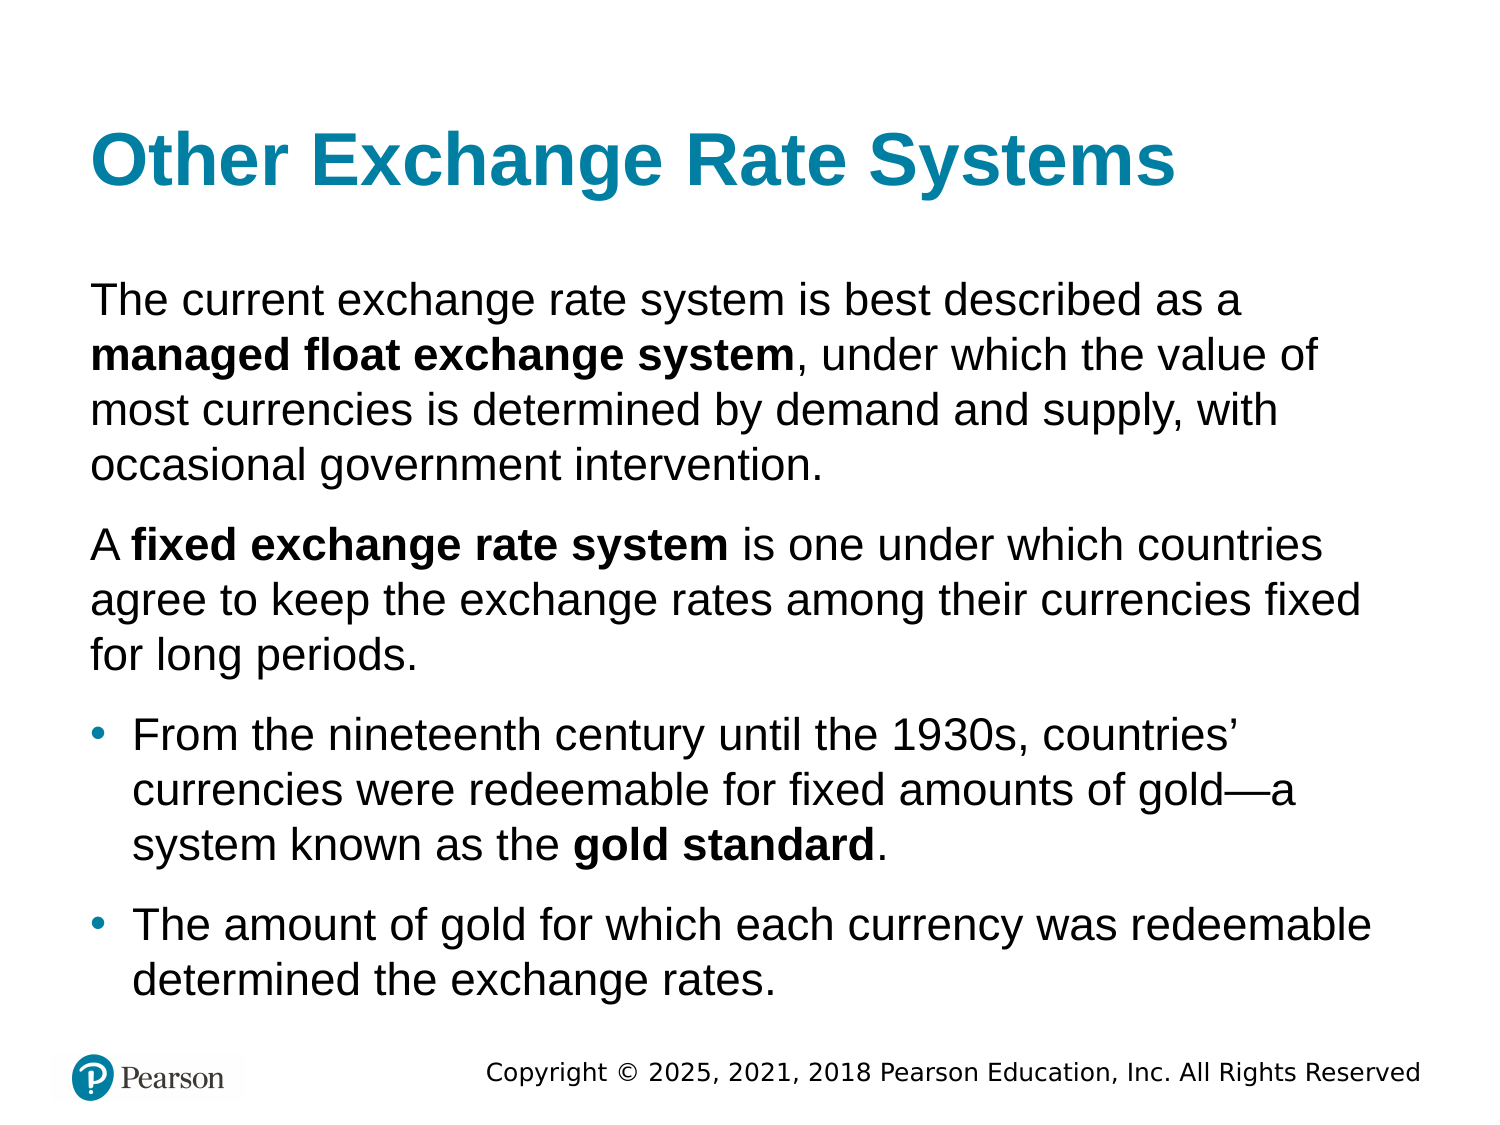

# Other Exchange Rate Systems
The current exchange rate system is best described as a managed float exchange system, under which the value of most currencies is determined by demand and supply, with occasional government intervention.
A fixed exchange rate system is one under which countries agree to keep the exchange rates among their currencies fixed for long periods.
From the nineteenth century until the 19 30s, countries’ currencies were redeemable for fixed amounts of gold—a system known as the gold standard.
The amount of gold for which each currency was redeemable determined the exchange rates.